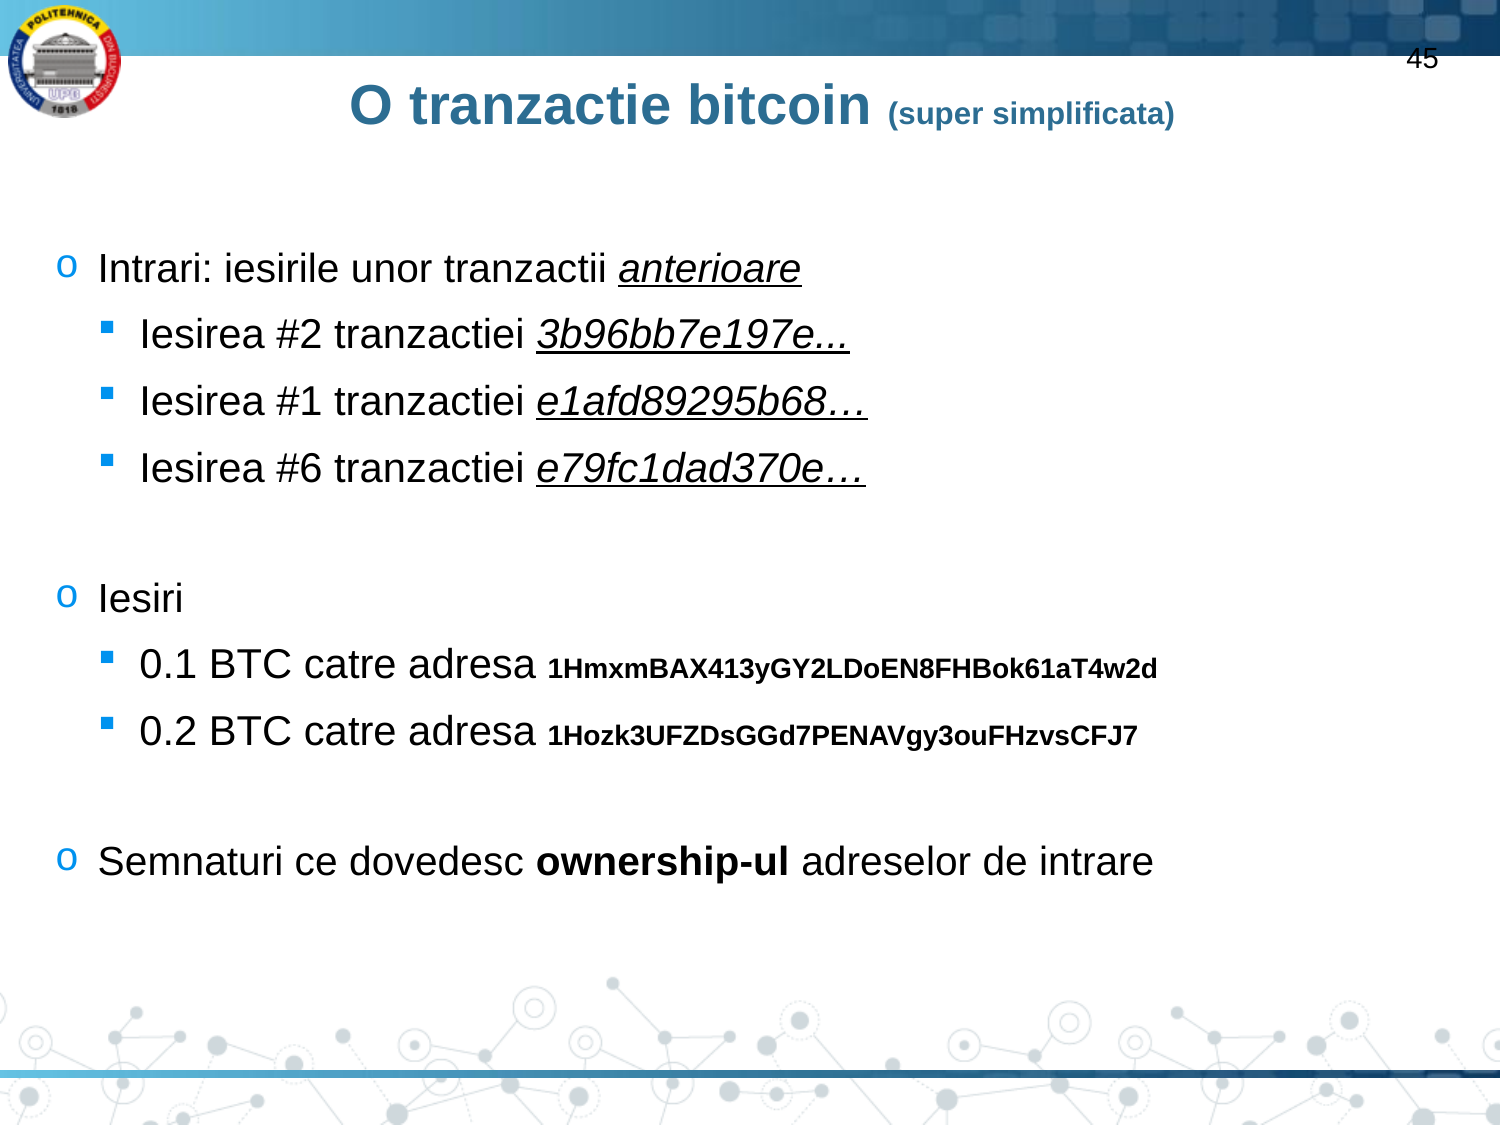

45
# O tranzactie bitcoin (super simplificata)
Intrari: iesirile unor tranzactii anterioare
Iesirea #2 tranzactiei 3b96bb7e197e...
Iesirea #1 tranzactiei e1afd89295b68…
Iesirea #6 tranzactiei e79fc1dad370e…

Iesiri
0.1 BTC catre adresa 1HmxmBAX413yGY2LDoEN8FHBok61aT4w2d
0.2 BTC catre adresa 1Hozk3UFZDsGGd7PENAVgy3ouFHzvsCFJ7

Semnaturi ce dovedesc ownership-ul adreselor de intrare